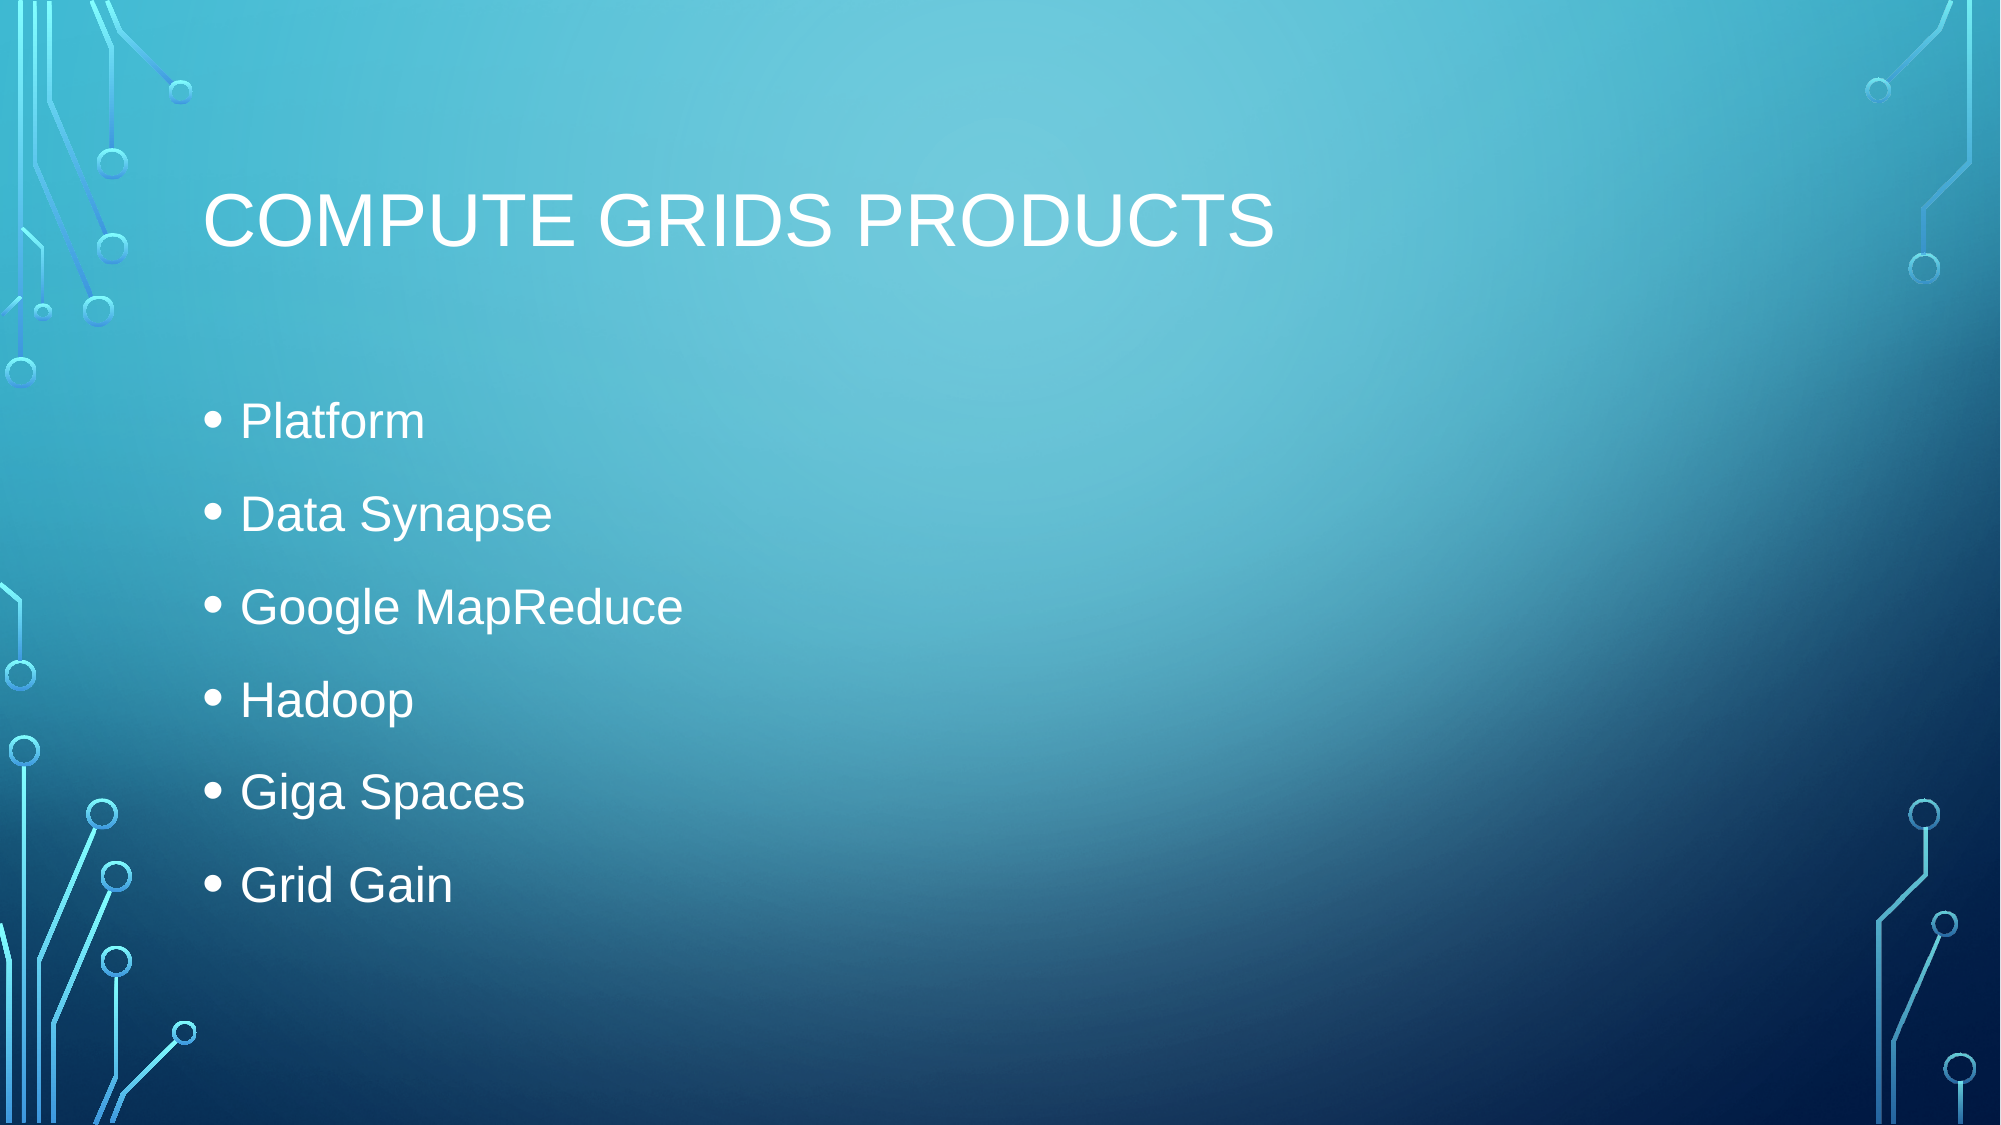

# Compute Grids products
Platform
Data Synapse
Google MapReduce
Hadoop
Giga Spaces
Grid Gain